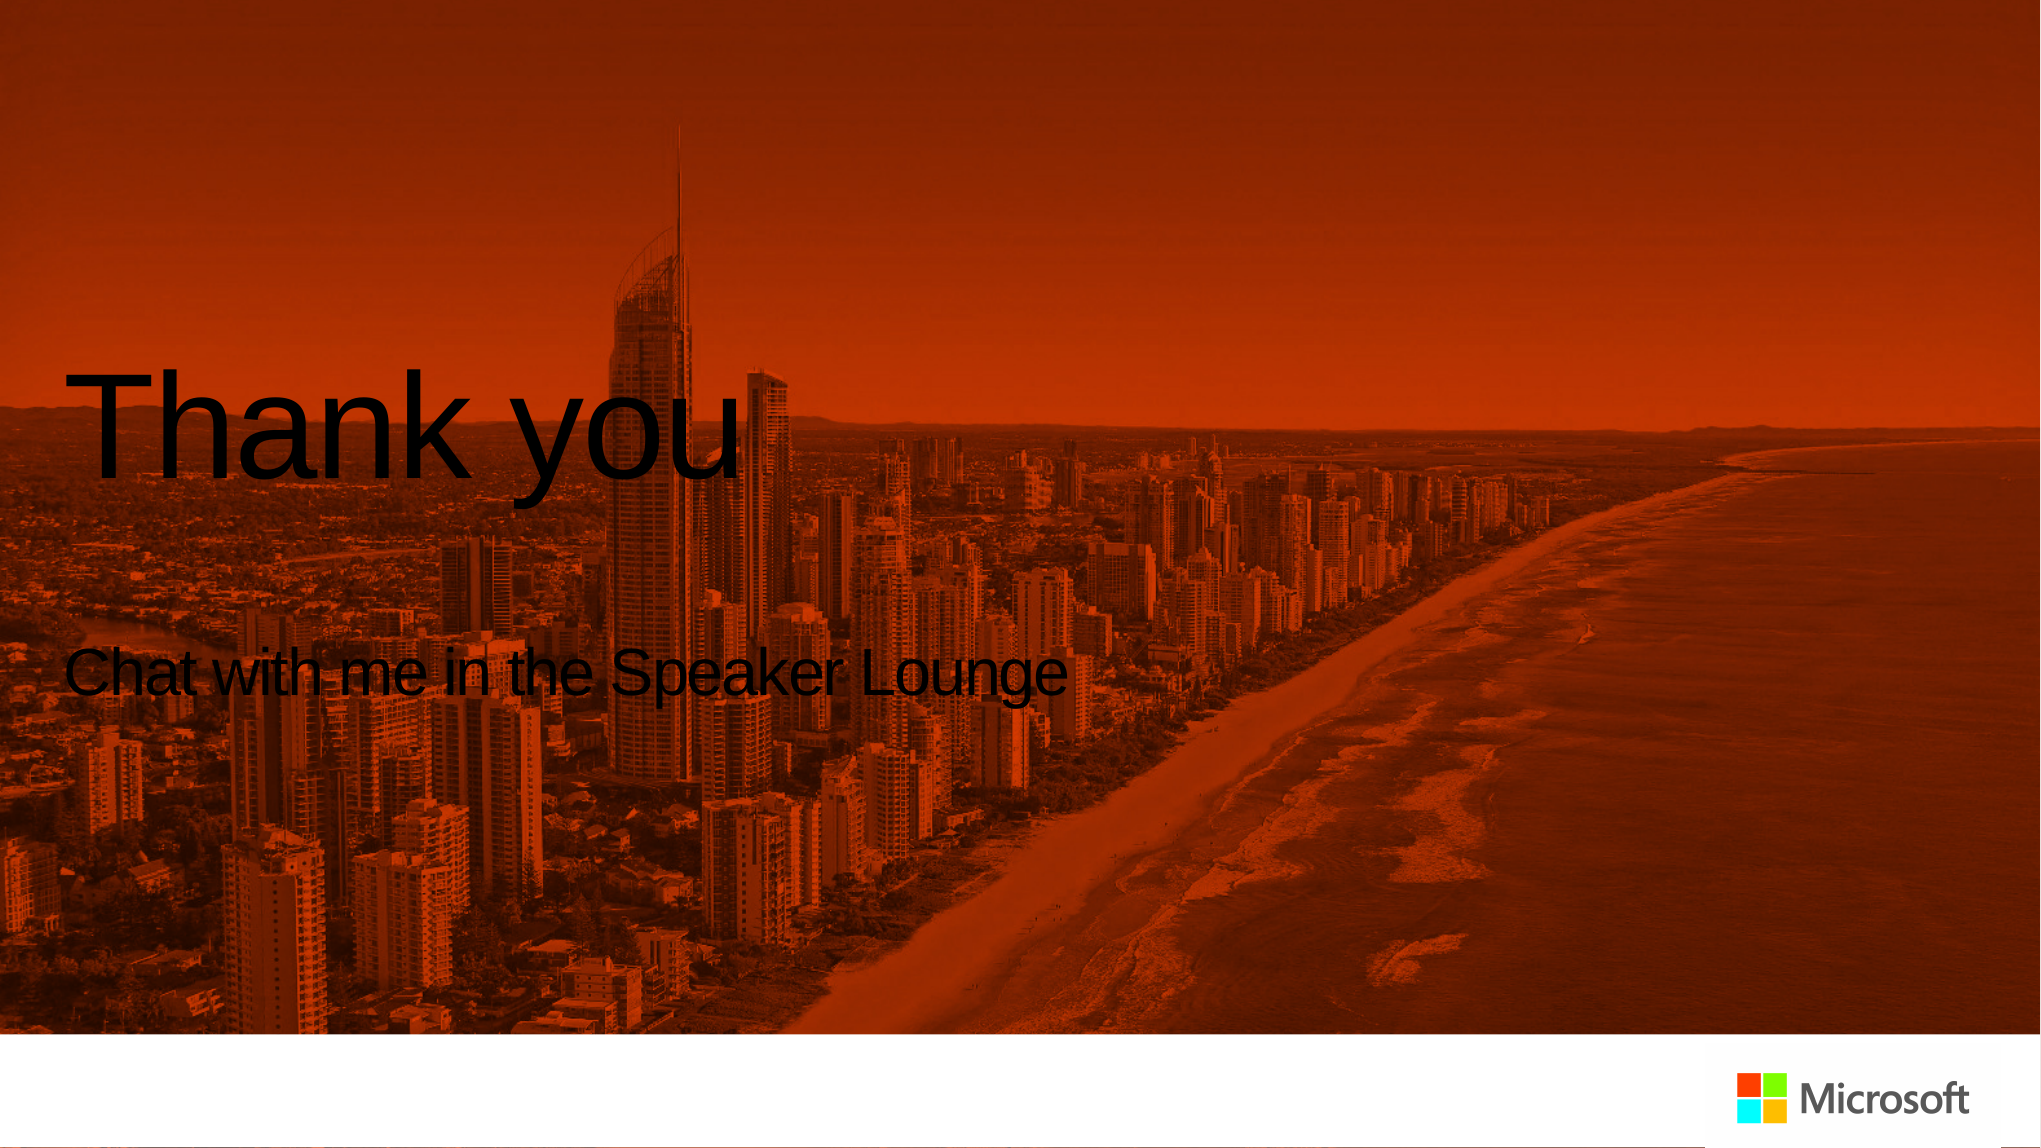

# Thank you Chat with me in the Speaker Lounge